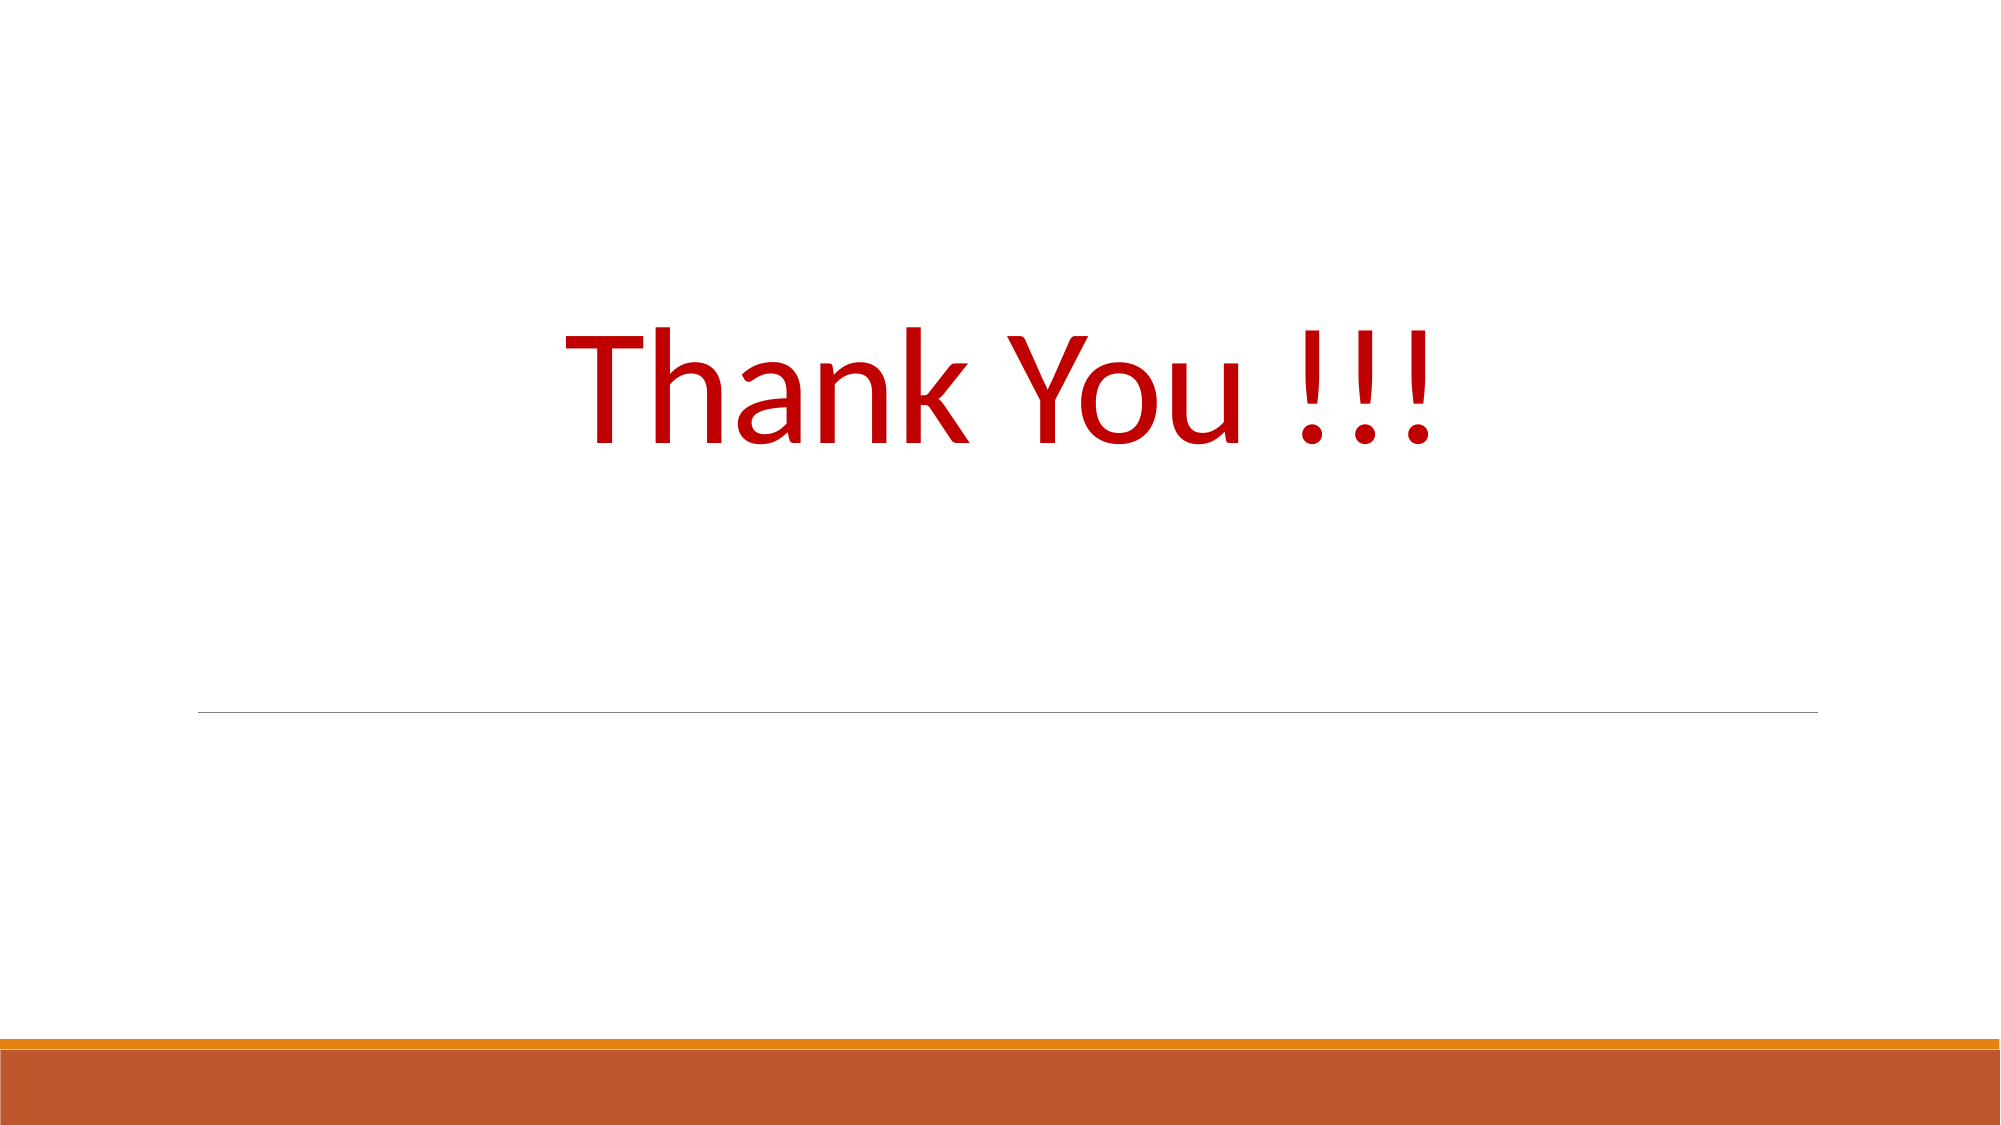

# Thank You !!!
- Neil Armstrong